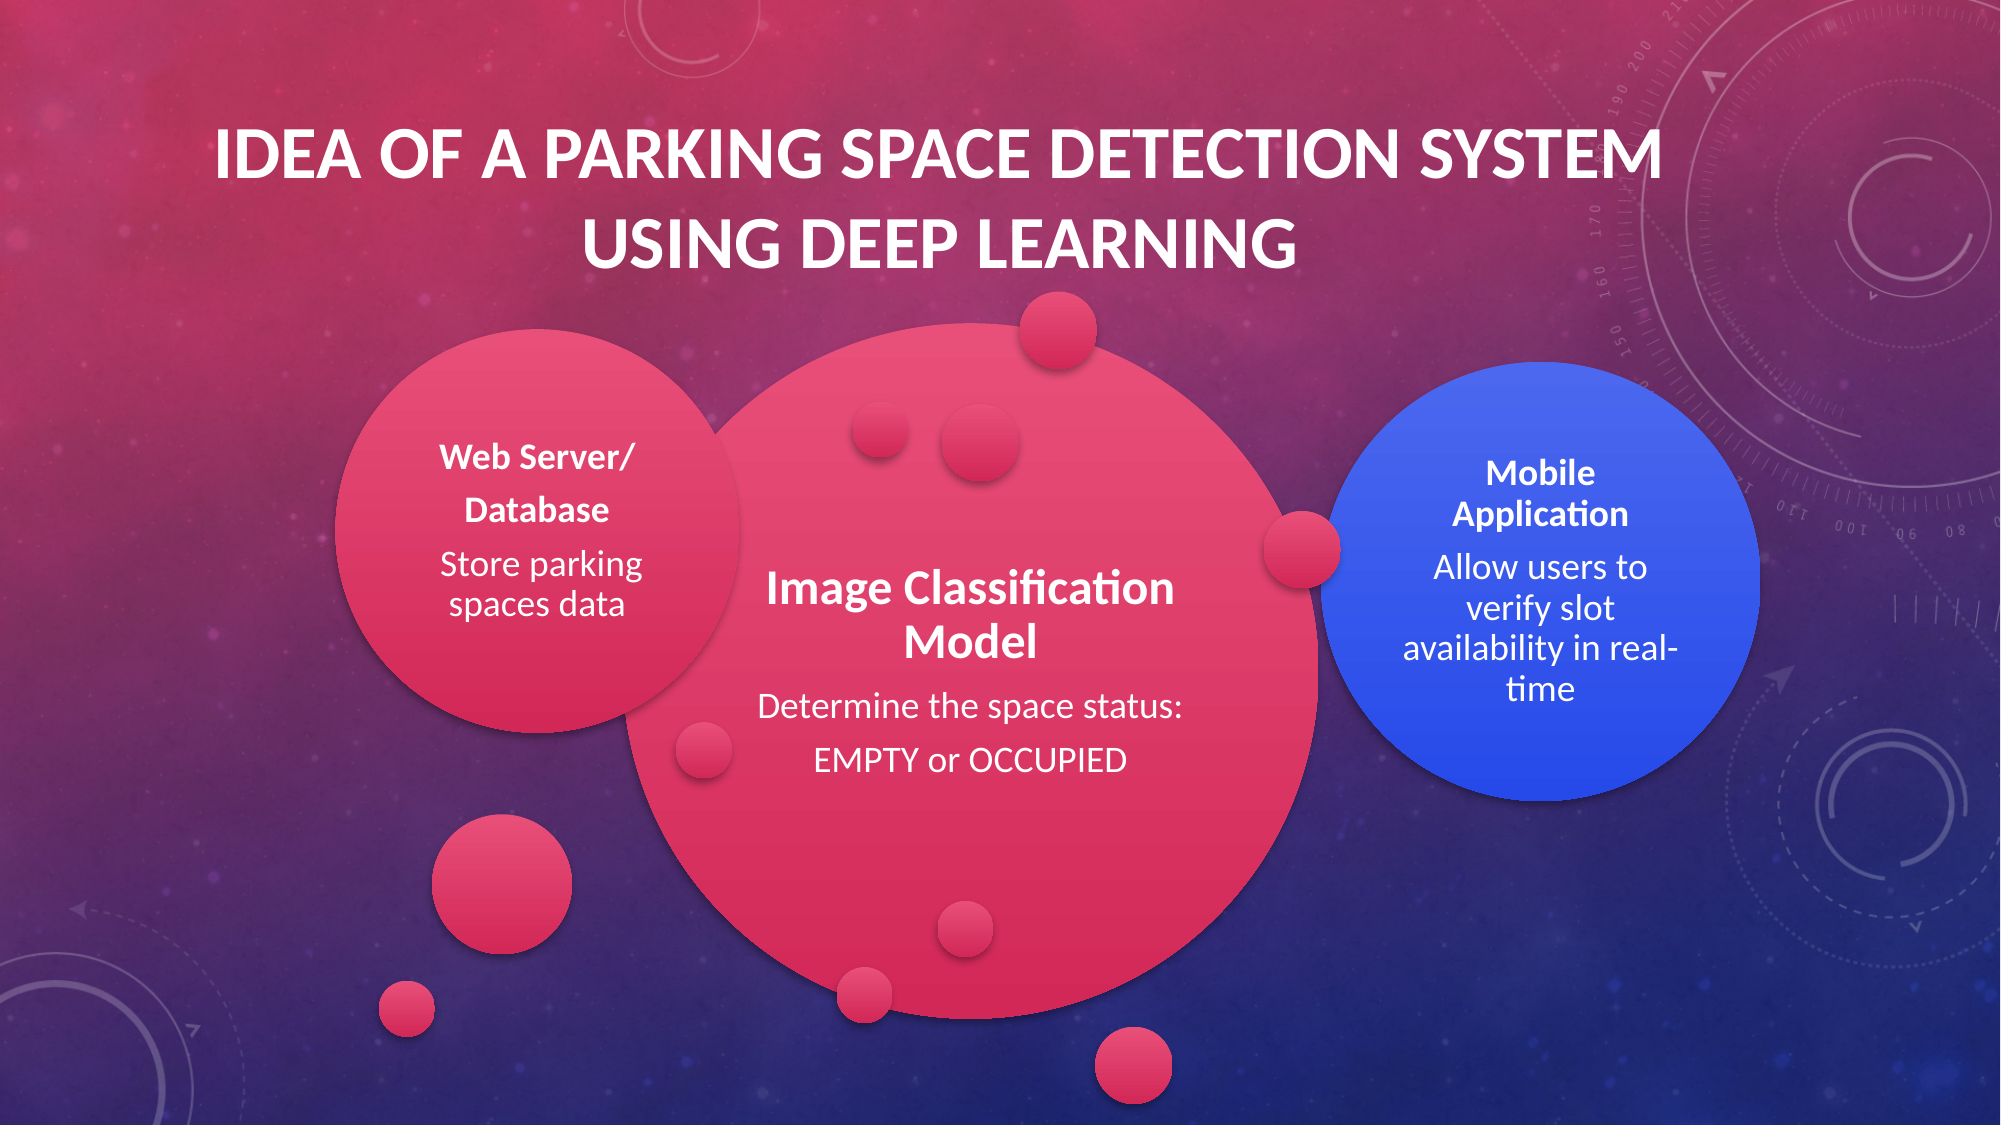

# idea of a parking space detection system using DEEP LEARNING
Image Classification Model
Determine the space status:
EMPTY or OCCUPIED
Web Server/
Database
 Store parking spaces data
Mobile Application
Allow users to verify slot availability in real-time